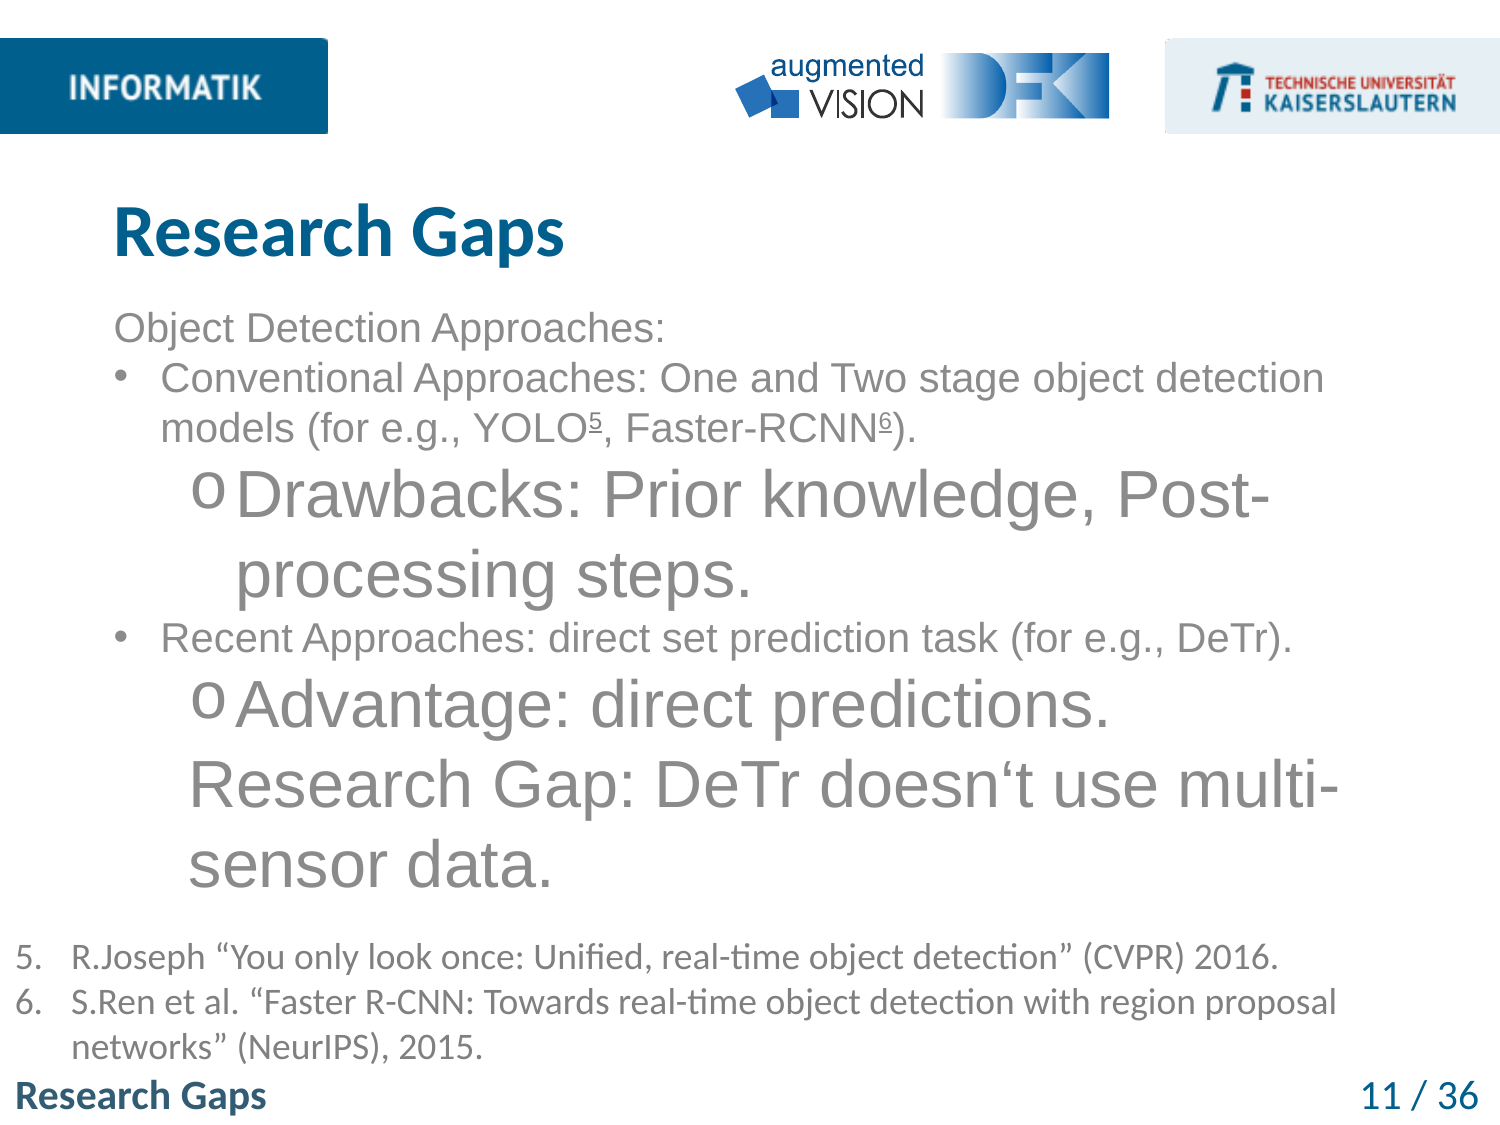

# Research Gaps
Object Detection Approaches:
Conventional Approaches: One and Two stage object detection models (for e.g., YOLO5, Faster-RCNN6).
Drawbacks: Prior knowledge, Post-processing steps.
Recent Approaches: direct set prediction task (for e.g., DeTr).
Advantage: direct predictions.
Research Gap: DeTr doesn‘t use multi-sensor data.

R.Joseph “You only look once: Unified, real-time object detection” (CVPR) 2016.
S.Ren et al. “Faster R-CNN: Towards real-time object detection with region proposal networks” (NeurIPS), 2015.
Research Gaps
11 / 36